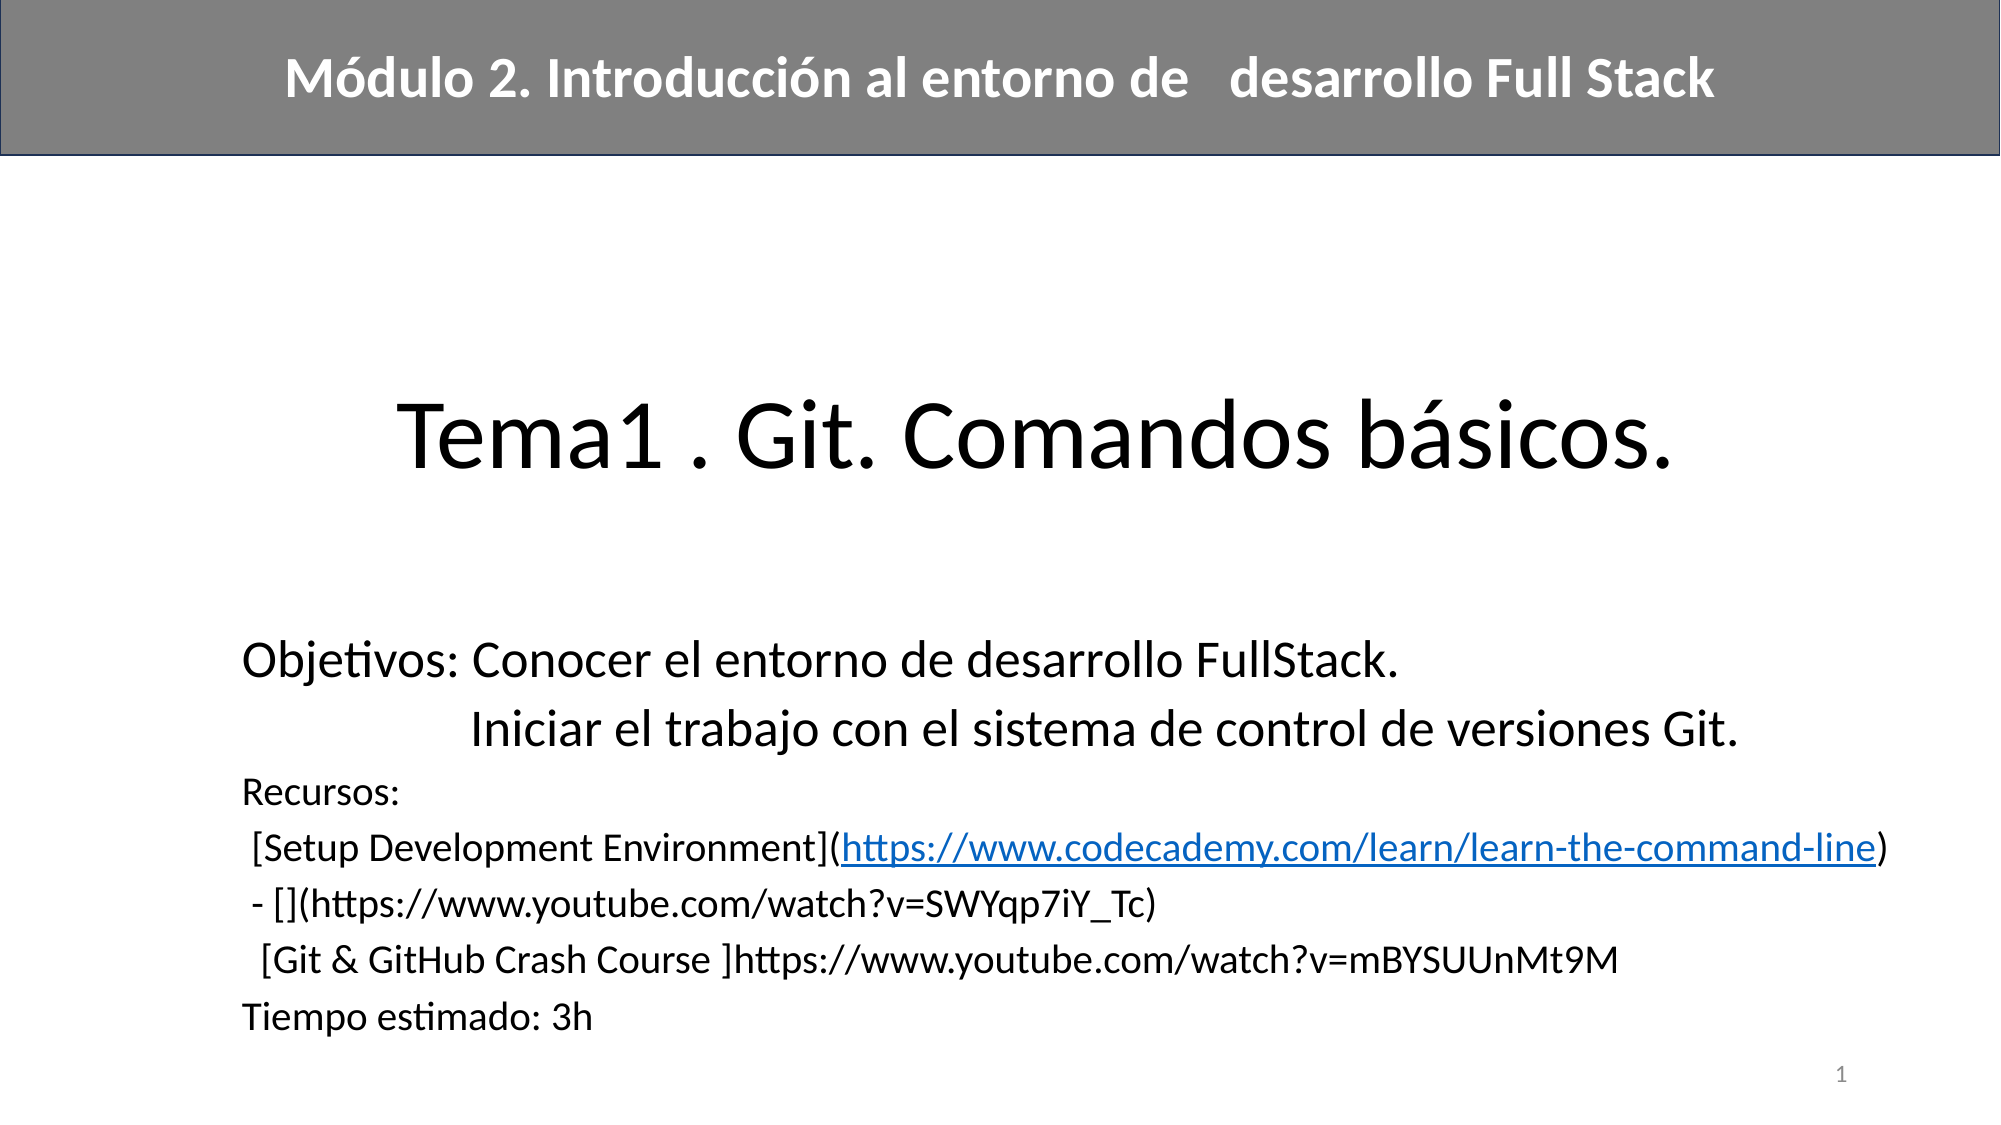

Módulo 2. Introducción al entorno de   desarrollo Full Stack
# Tema1 . Git. Comandos básicos.
Objetivos: Conocer el entorno de desarrollo FullStack.
                   Iniciar el trabajo con el sistema de control de versiones Git.
Recursos:
 [Setup Development Environment](https://www.codecademy.com/learn/learn-the-command-line)
 - [](https://www.youtube.com/watch?v=SWYqp7iY_Tc)
  [Git & GitHub Crash Course ]https://www.youtube.com/watch?v=mBYSUUnMt9M
Tiempo estimado: 3h

1